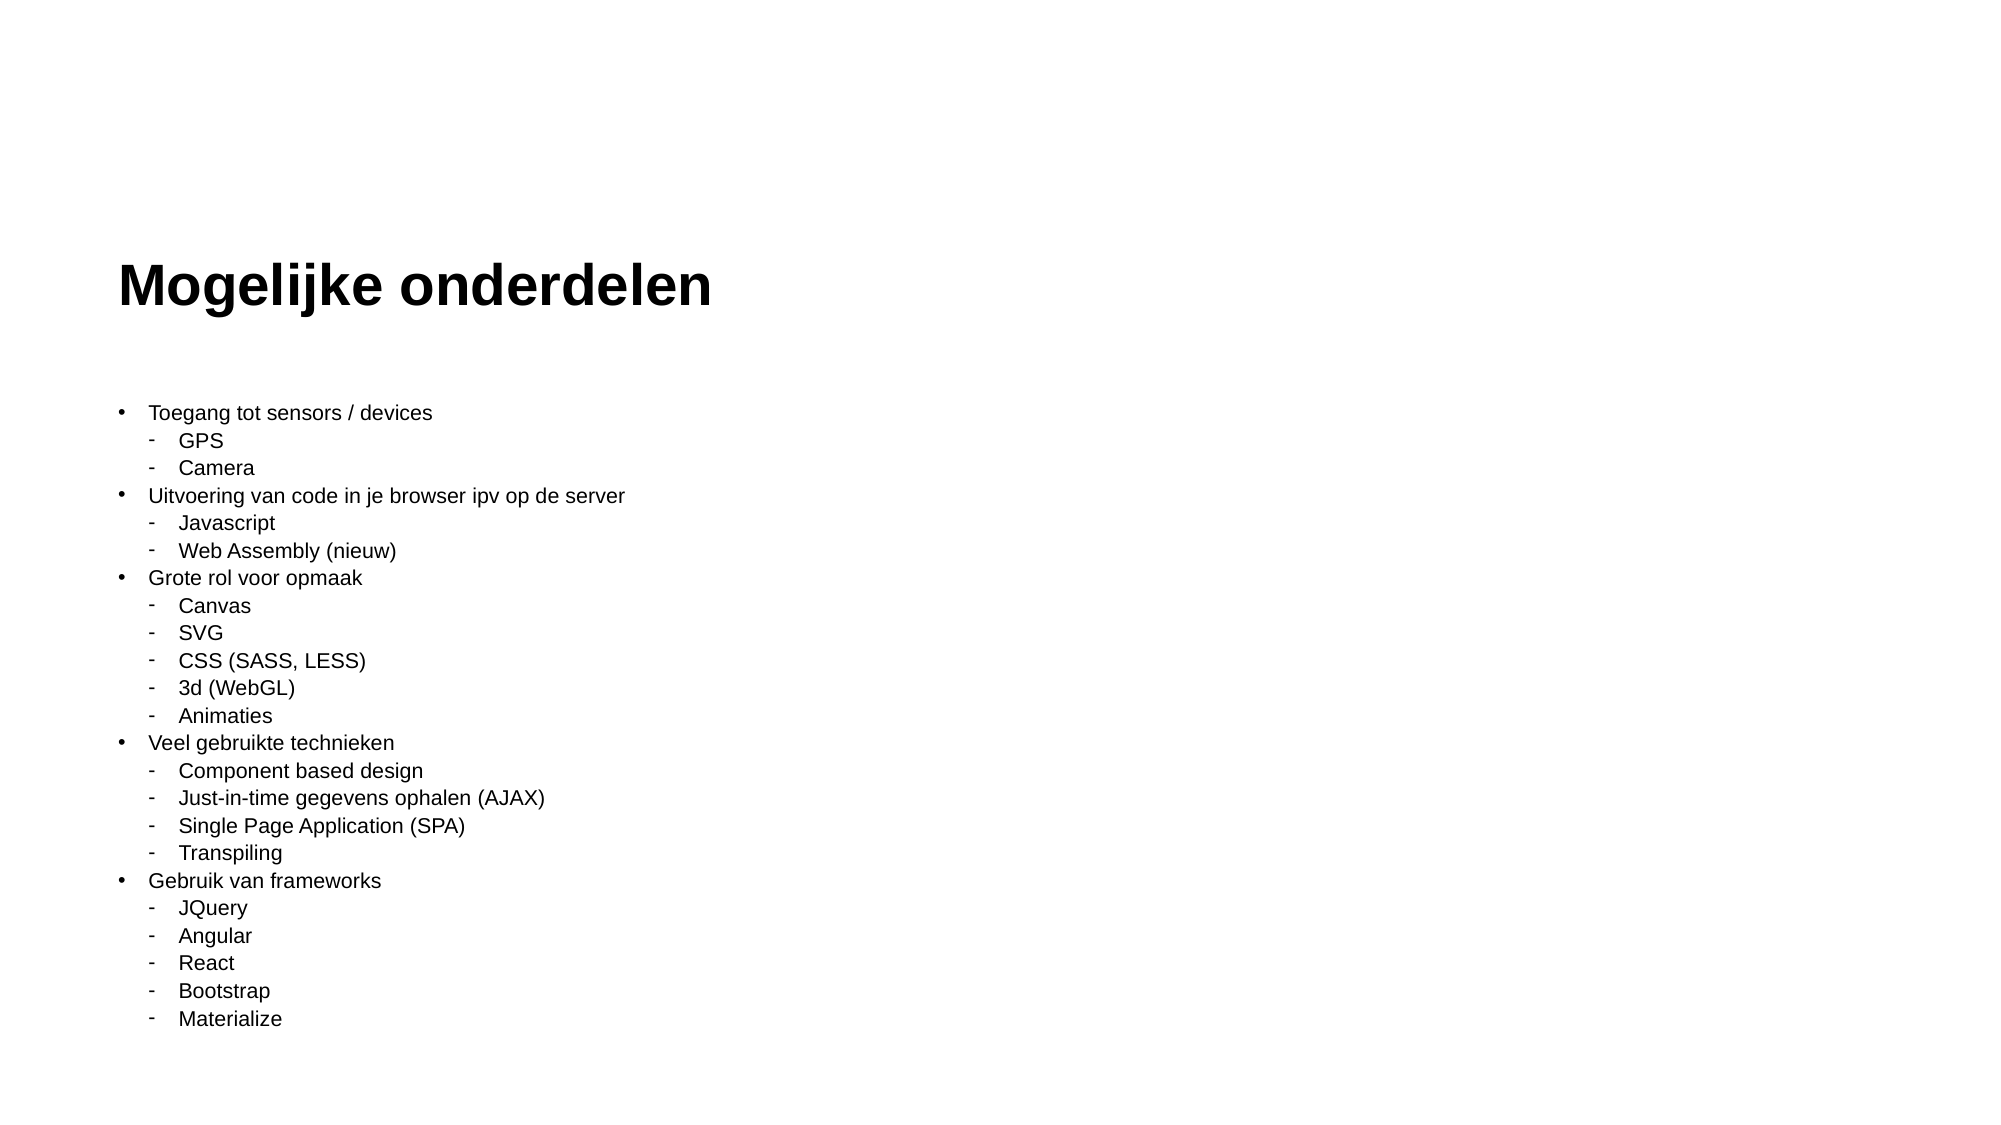

# Mogelijke onderdelen
Toegang tot sensors / devices
GPS
Camera
Uitvoering van code in je browser ipv op de server
Javascript
Web Assembly (nieuw)
Grote rol voor opmaak
Canvas
SVG
CSS (SASS, LESS)
3d (WebGL)
Animaties
Veel gebruikte technieken
Component based design
Just-in-time gegevens ophalen (AJAX)
Single Page Application (SPA)
Transpiling
Gebruik van frameworks
JQuery
Angular
React
Bootstrap
Materialize